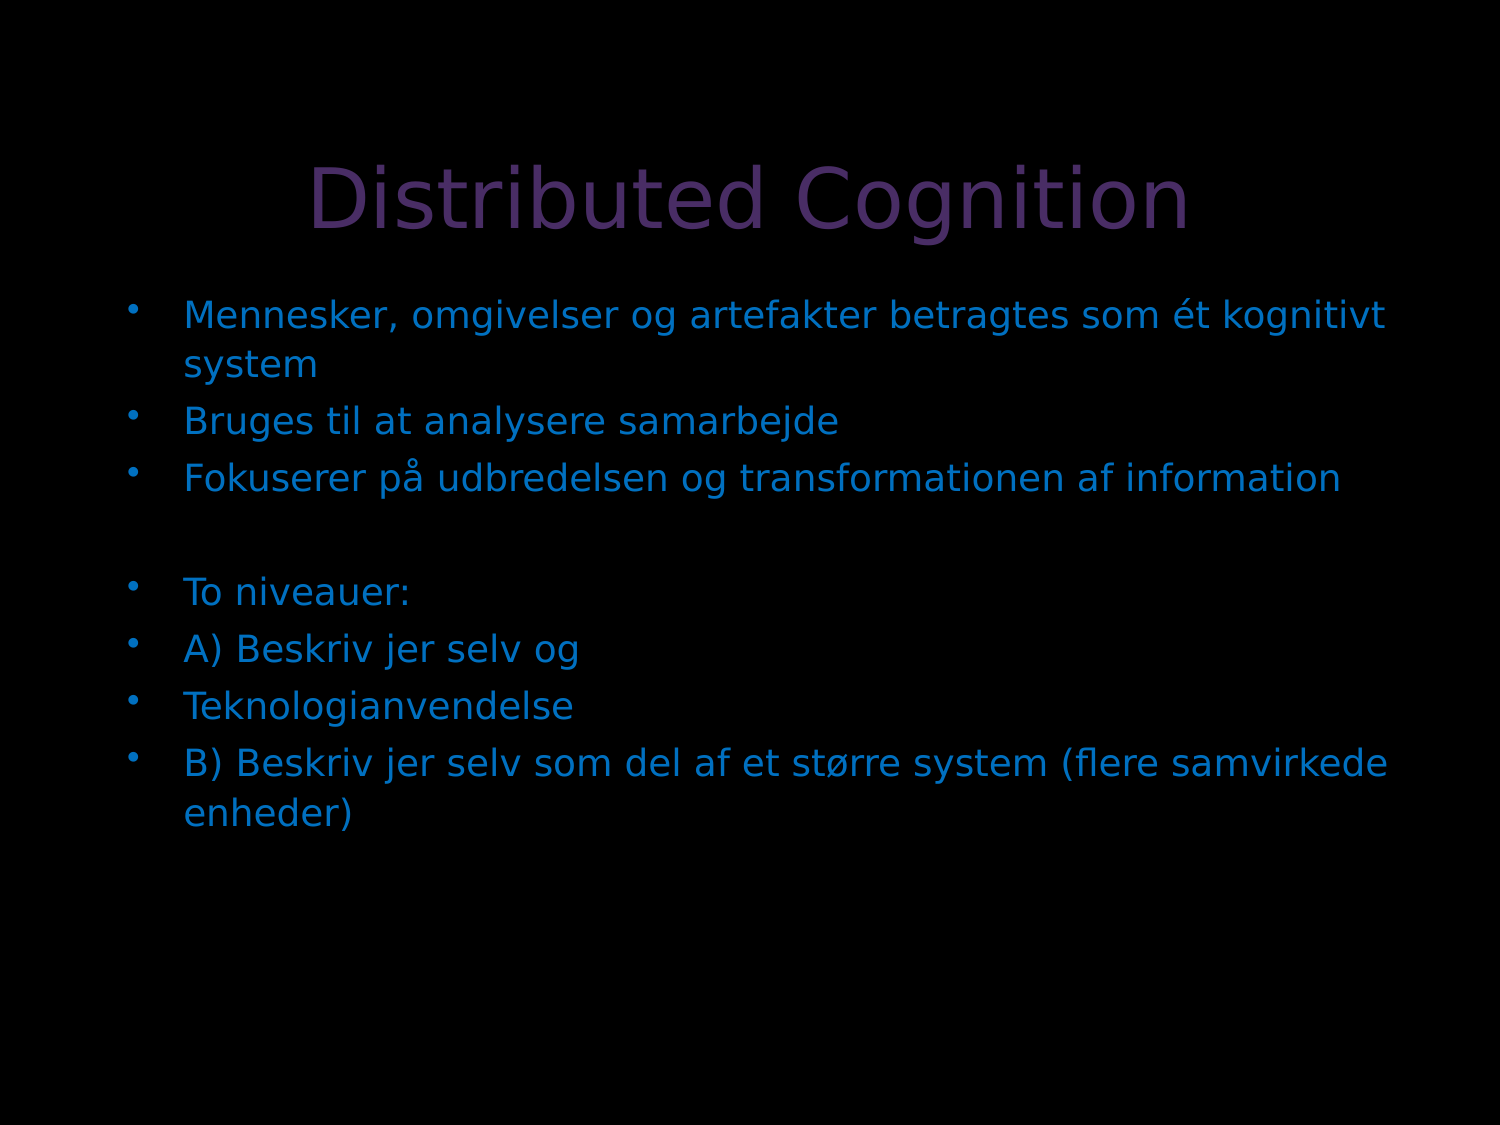

Distributed Cognition
Mennesker, omgivelser og artefakter betragtes som ét kognitivt system
Bruges til at analysere samarbejde
Fokuserer på udbredelsen og transformationen af information

To niveauer:
A) Beskriv jer selv og
Teknologianvendelse
B) Beskriv jer selv som del af et større system (flere samvirkede enheder)